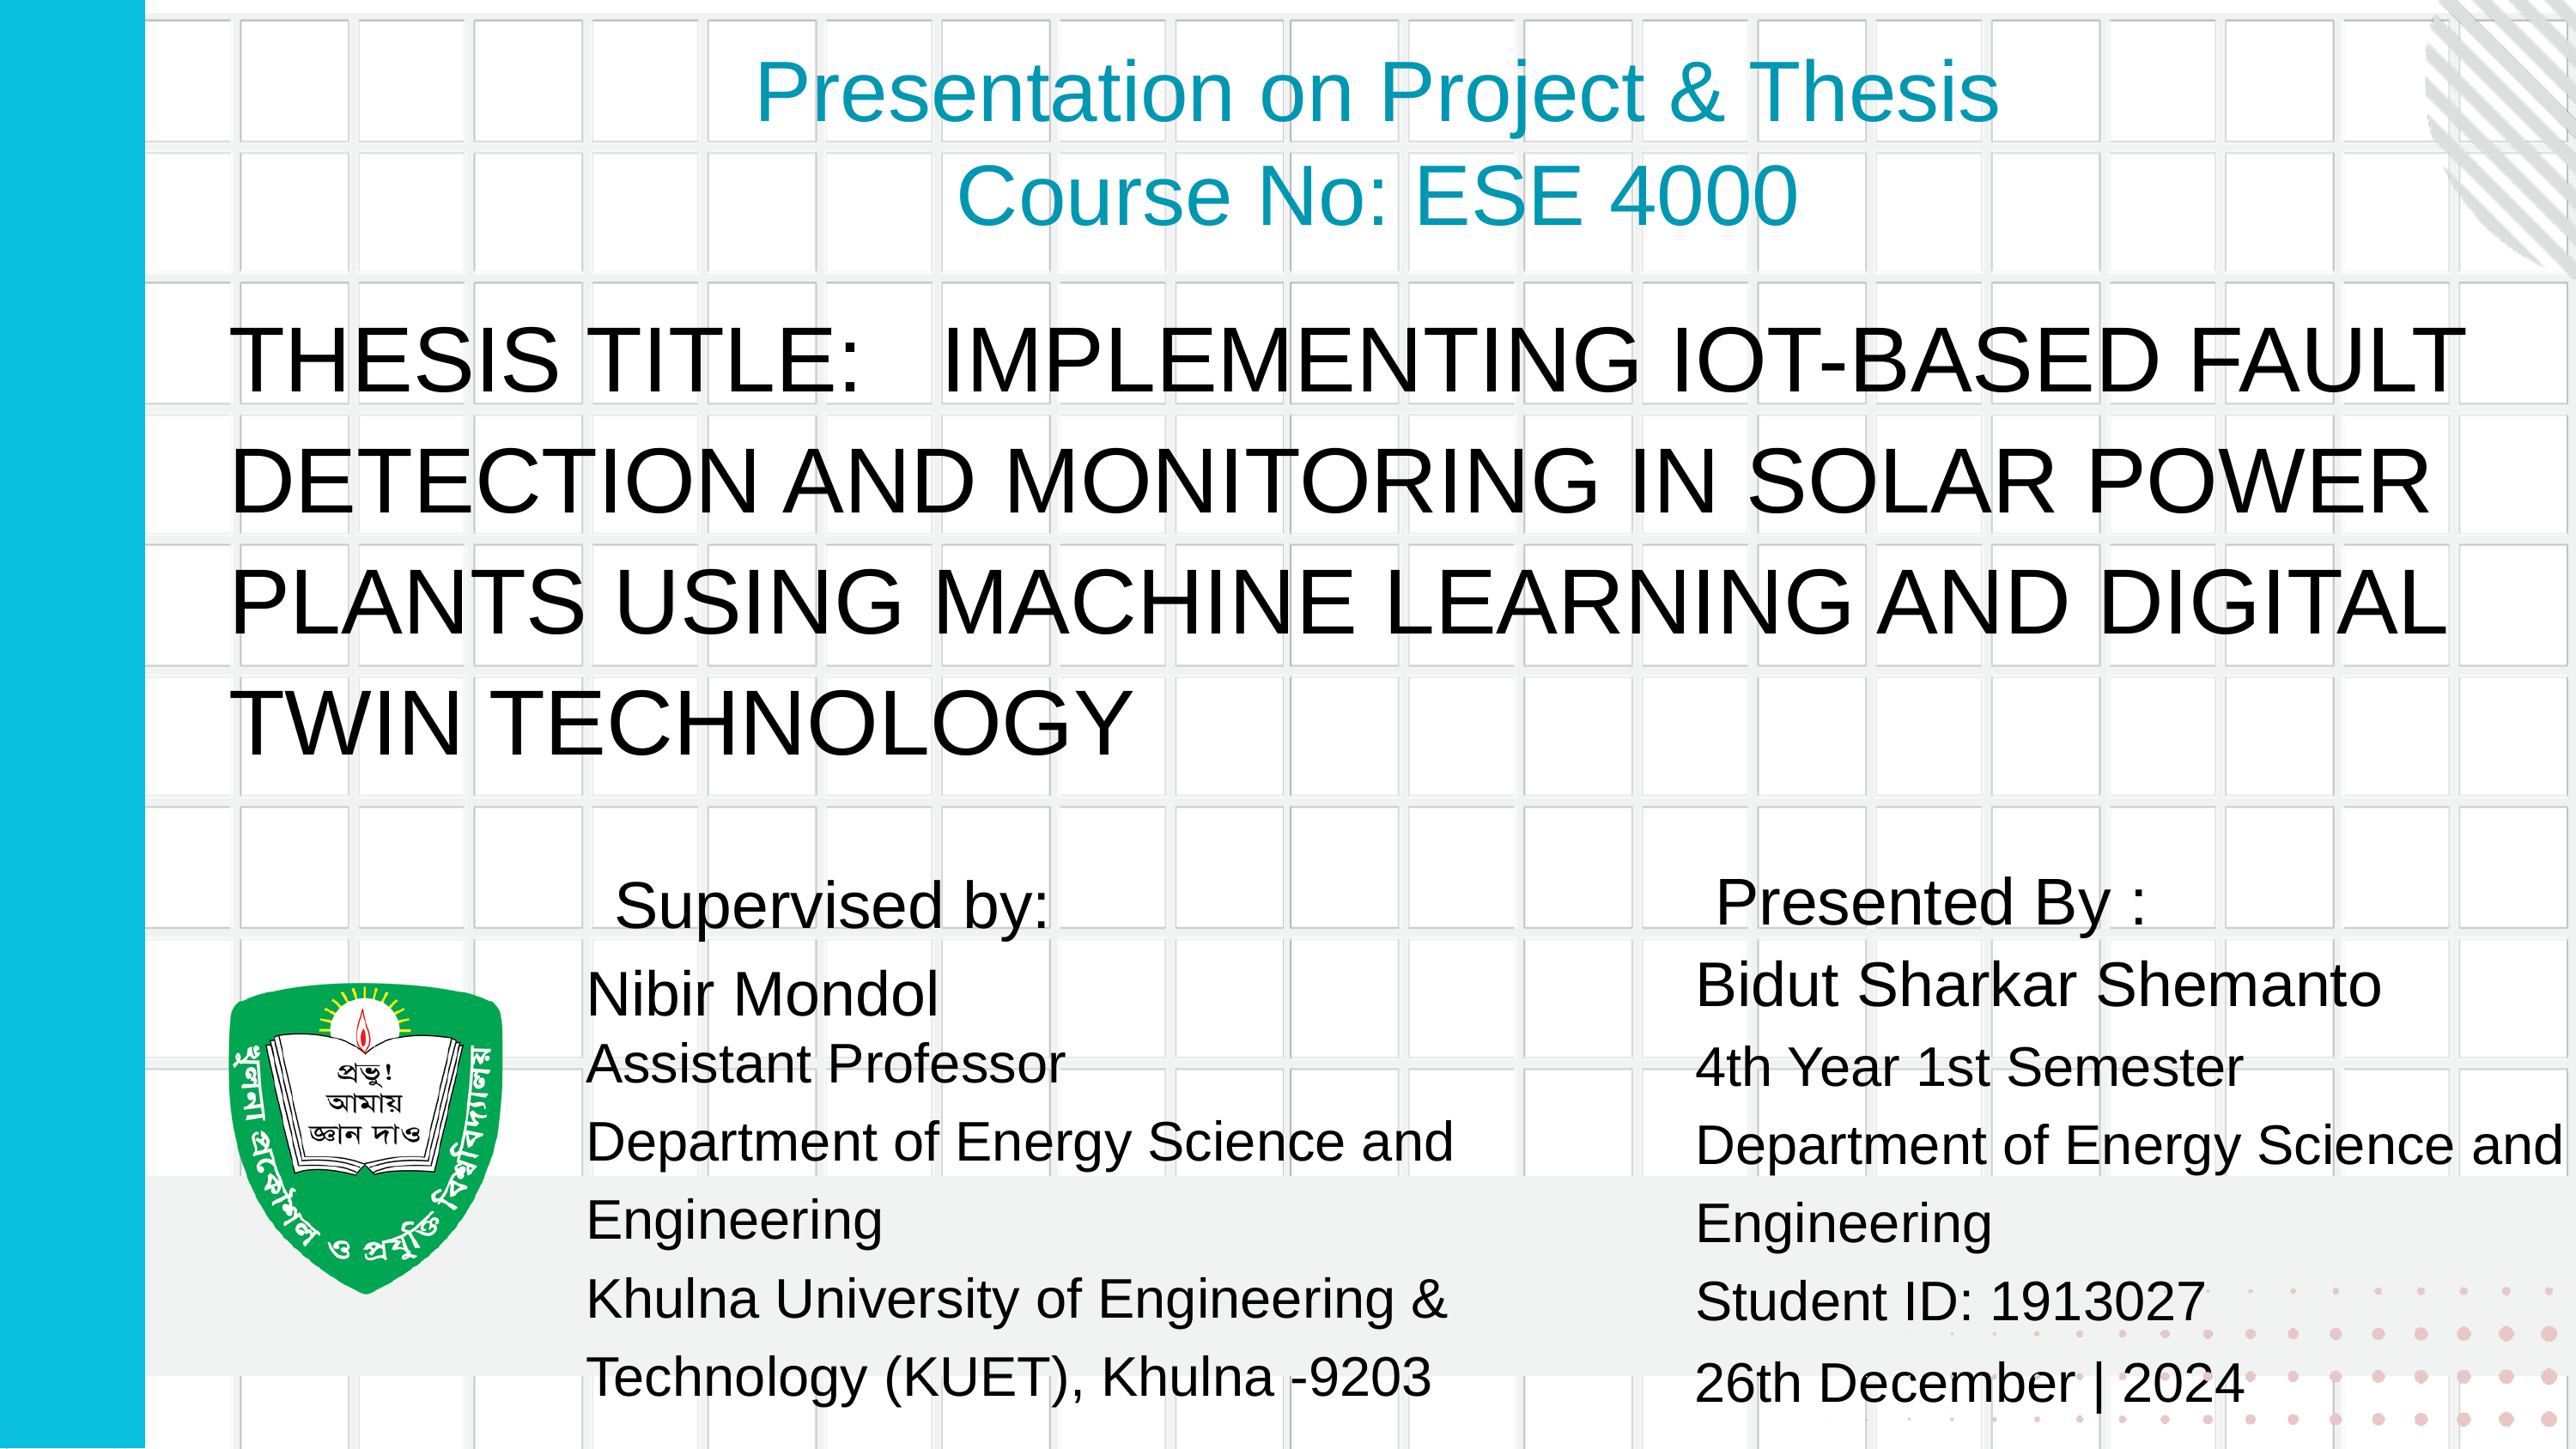

Presentation on Project & Thesis
Course No: ESE 4000
THESIS TITLE:   IMPLEMENTING IOT-BASED FAULT DETECTION AND MONITORING IN SOLAR POWER PLANTS USING MACHINE LEARNING AND DIGITAL TWIN TECHNOLOGY
Presented By :
Supervised by:
Bidut Sharkar Shemanto
4th Year 1st Semester
Department of Energy Science and Engineering
Student ID: 1913027
Nibir Mondol

Assistant Professor
Department of Energy Science and Engineering
Khulna University of Engineering & Technology (KUET), Khulna -9203

26th December | 2024